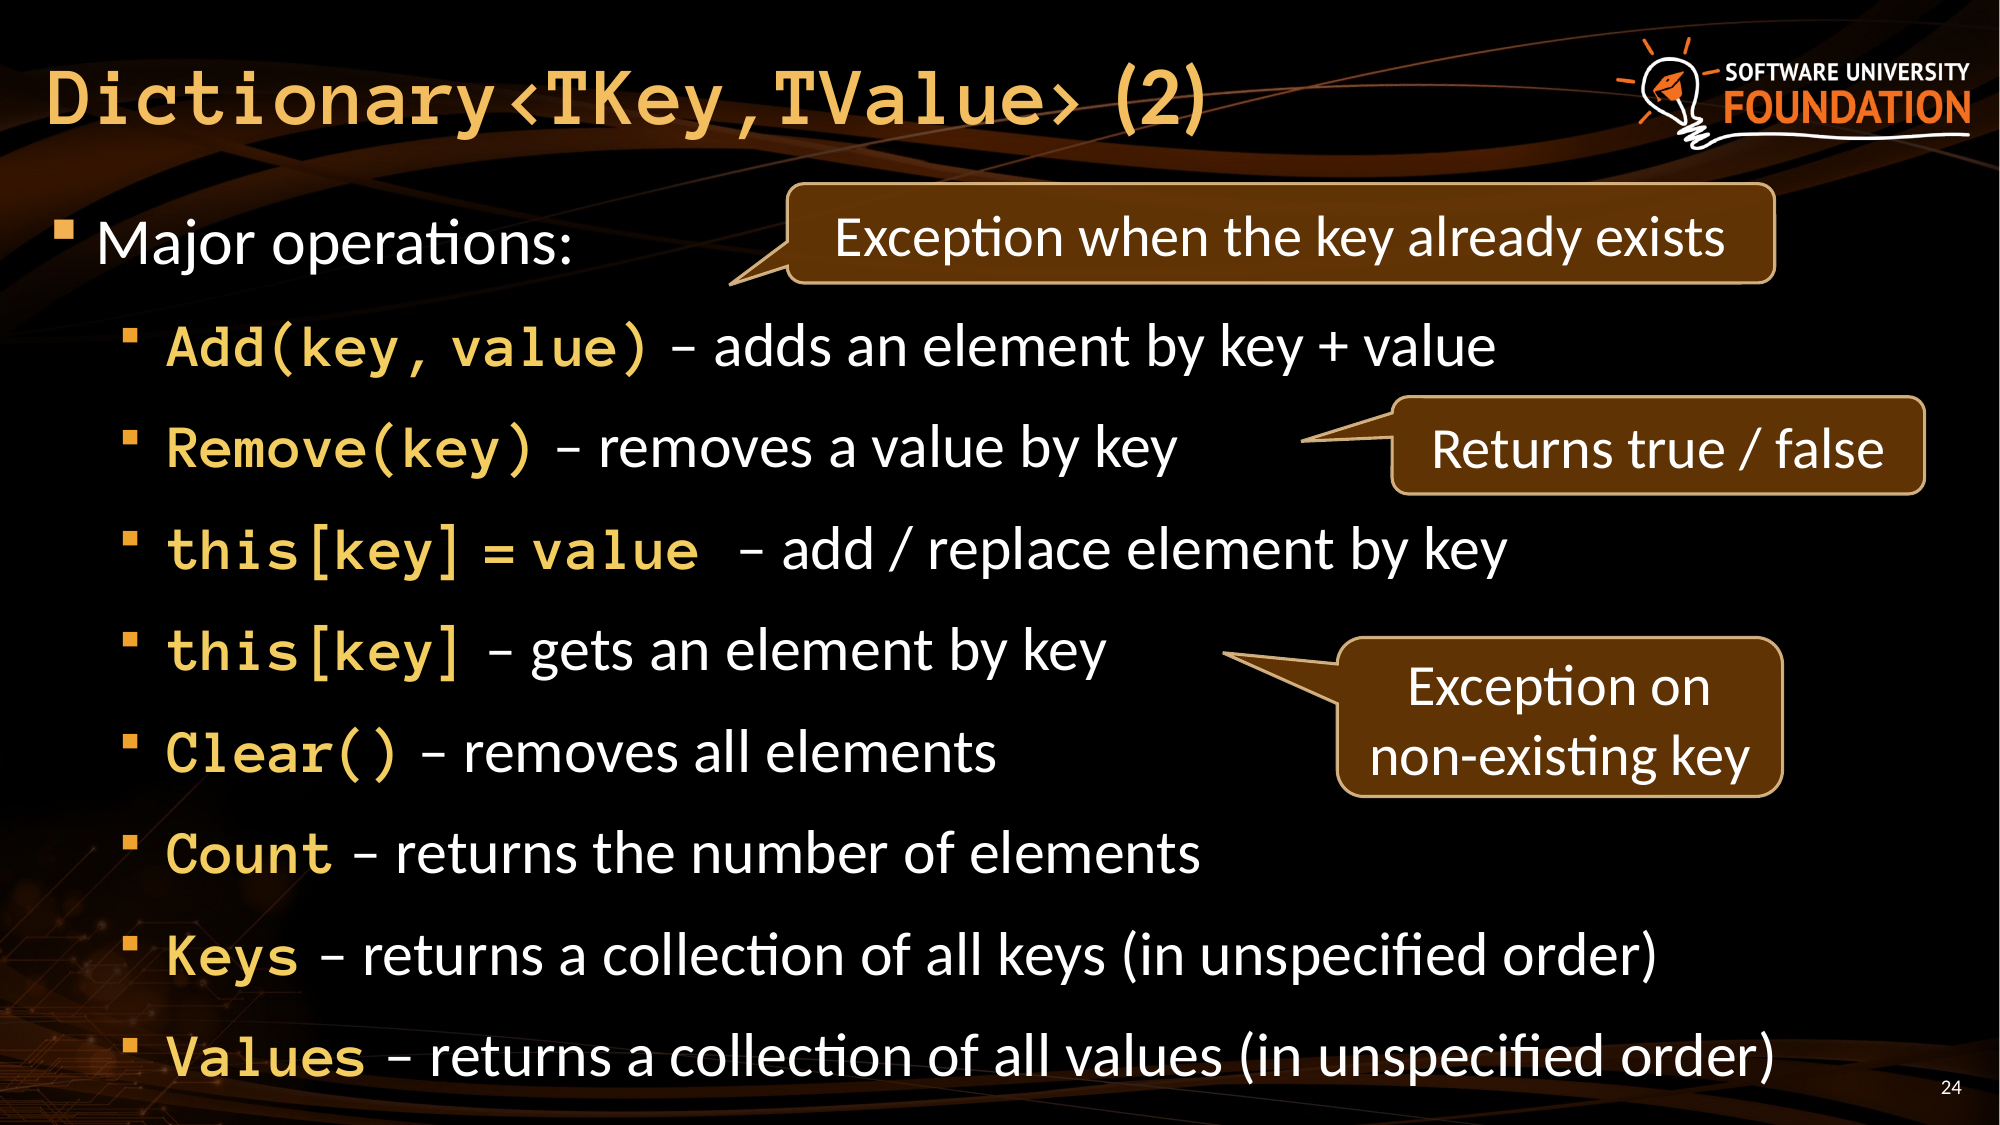

# Dictionary<TKey,TValue> (2)
Exception when the key already exists
Major operations:
Add(key, value) – adds an element by key + value
Remove(key) – removes a value by key
this[key] = value – add / replace element by key
this[key] – gets an element by key
Clear() – removes all elements
Count – returns the number of elements
Keys – returns a collection of all keys (in unspecified order)
Values – returns a collection of all values (in unspecified order)
Returns true / false
Exception on non-existing key
24